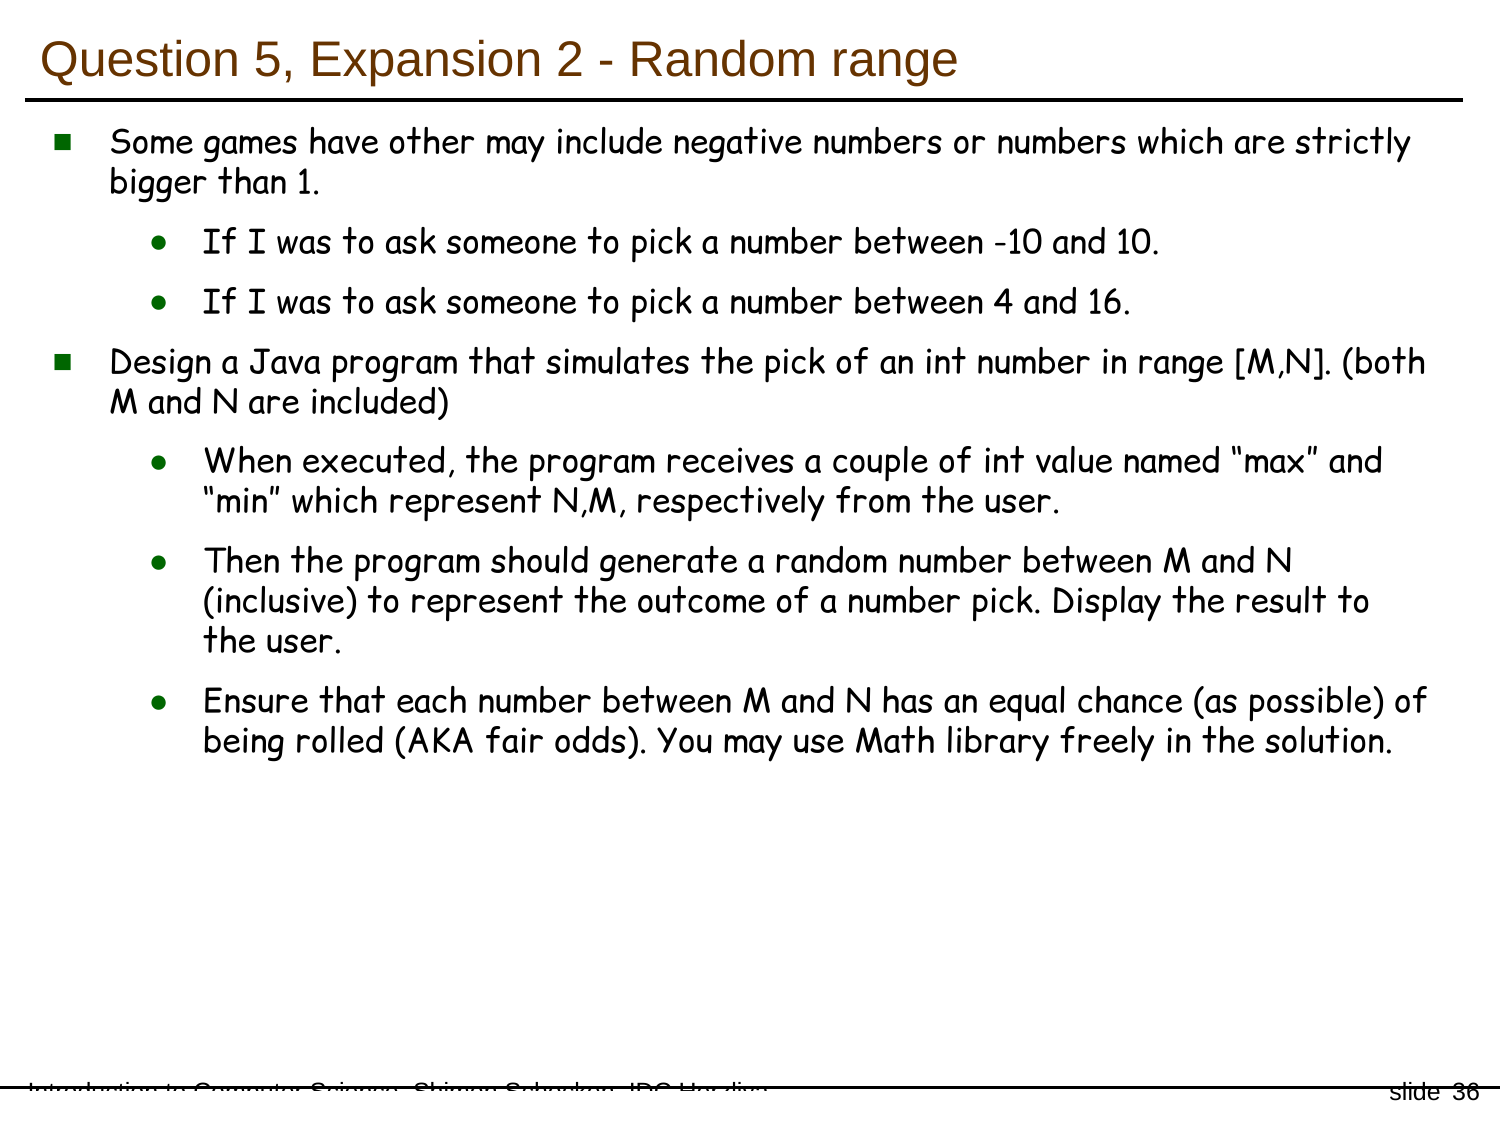

Question 5, Expansion 2 - Random range
Some games have other may include negative numbers or numbers which are strictly bigger than 1.
If I was to ask someone to pick a number between -10 and 10.
If I was to ask someone to pick a number between 4 and 16.
Design a Java program that simulates the pick of an int number in range [M,N]. (both M and N are included)
When executed, the program receives a couple of int value named “max” and “min” which represent N,M, respectively from the user.
Then the program should generate a random number between M and N (inclusive) to represent the outcome of a number pick. Display the result to the user.
Ensure that each number between M and N has an equal chance (as possible) of being rolled (AKA fair odds). You may use Math library freely in the solution.